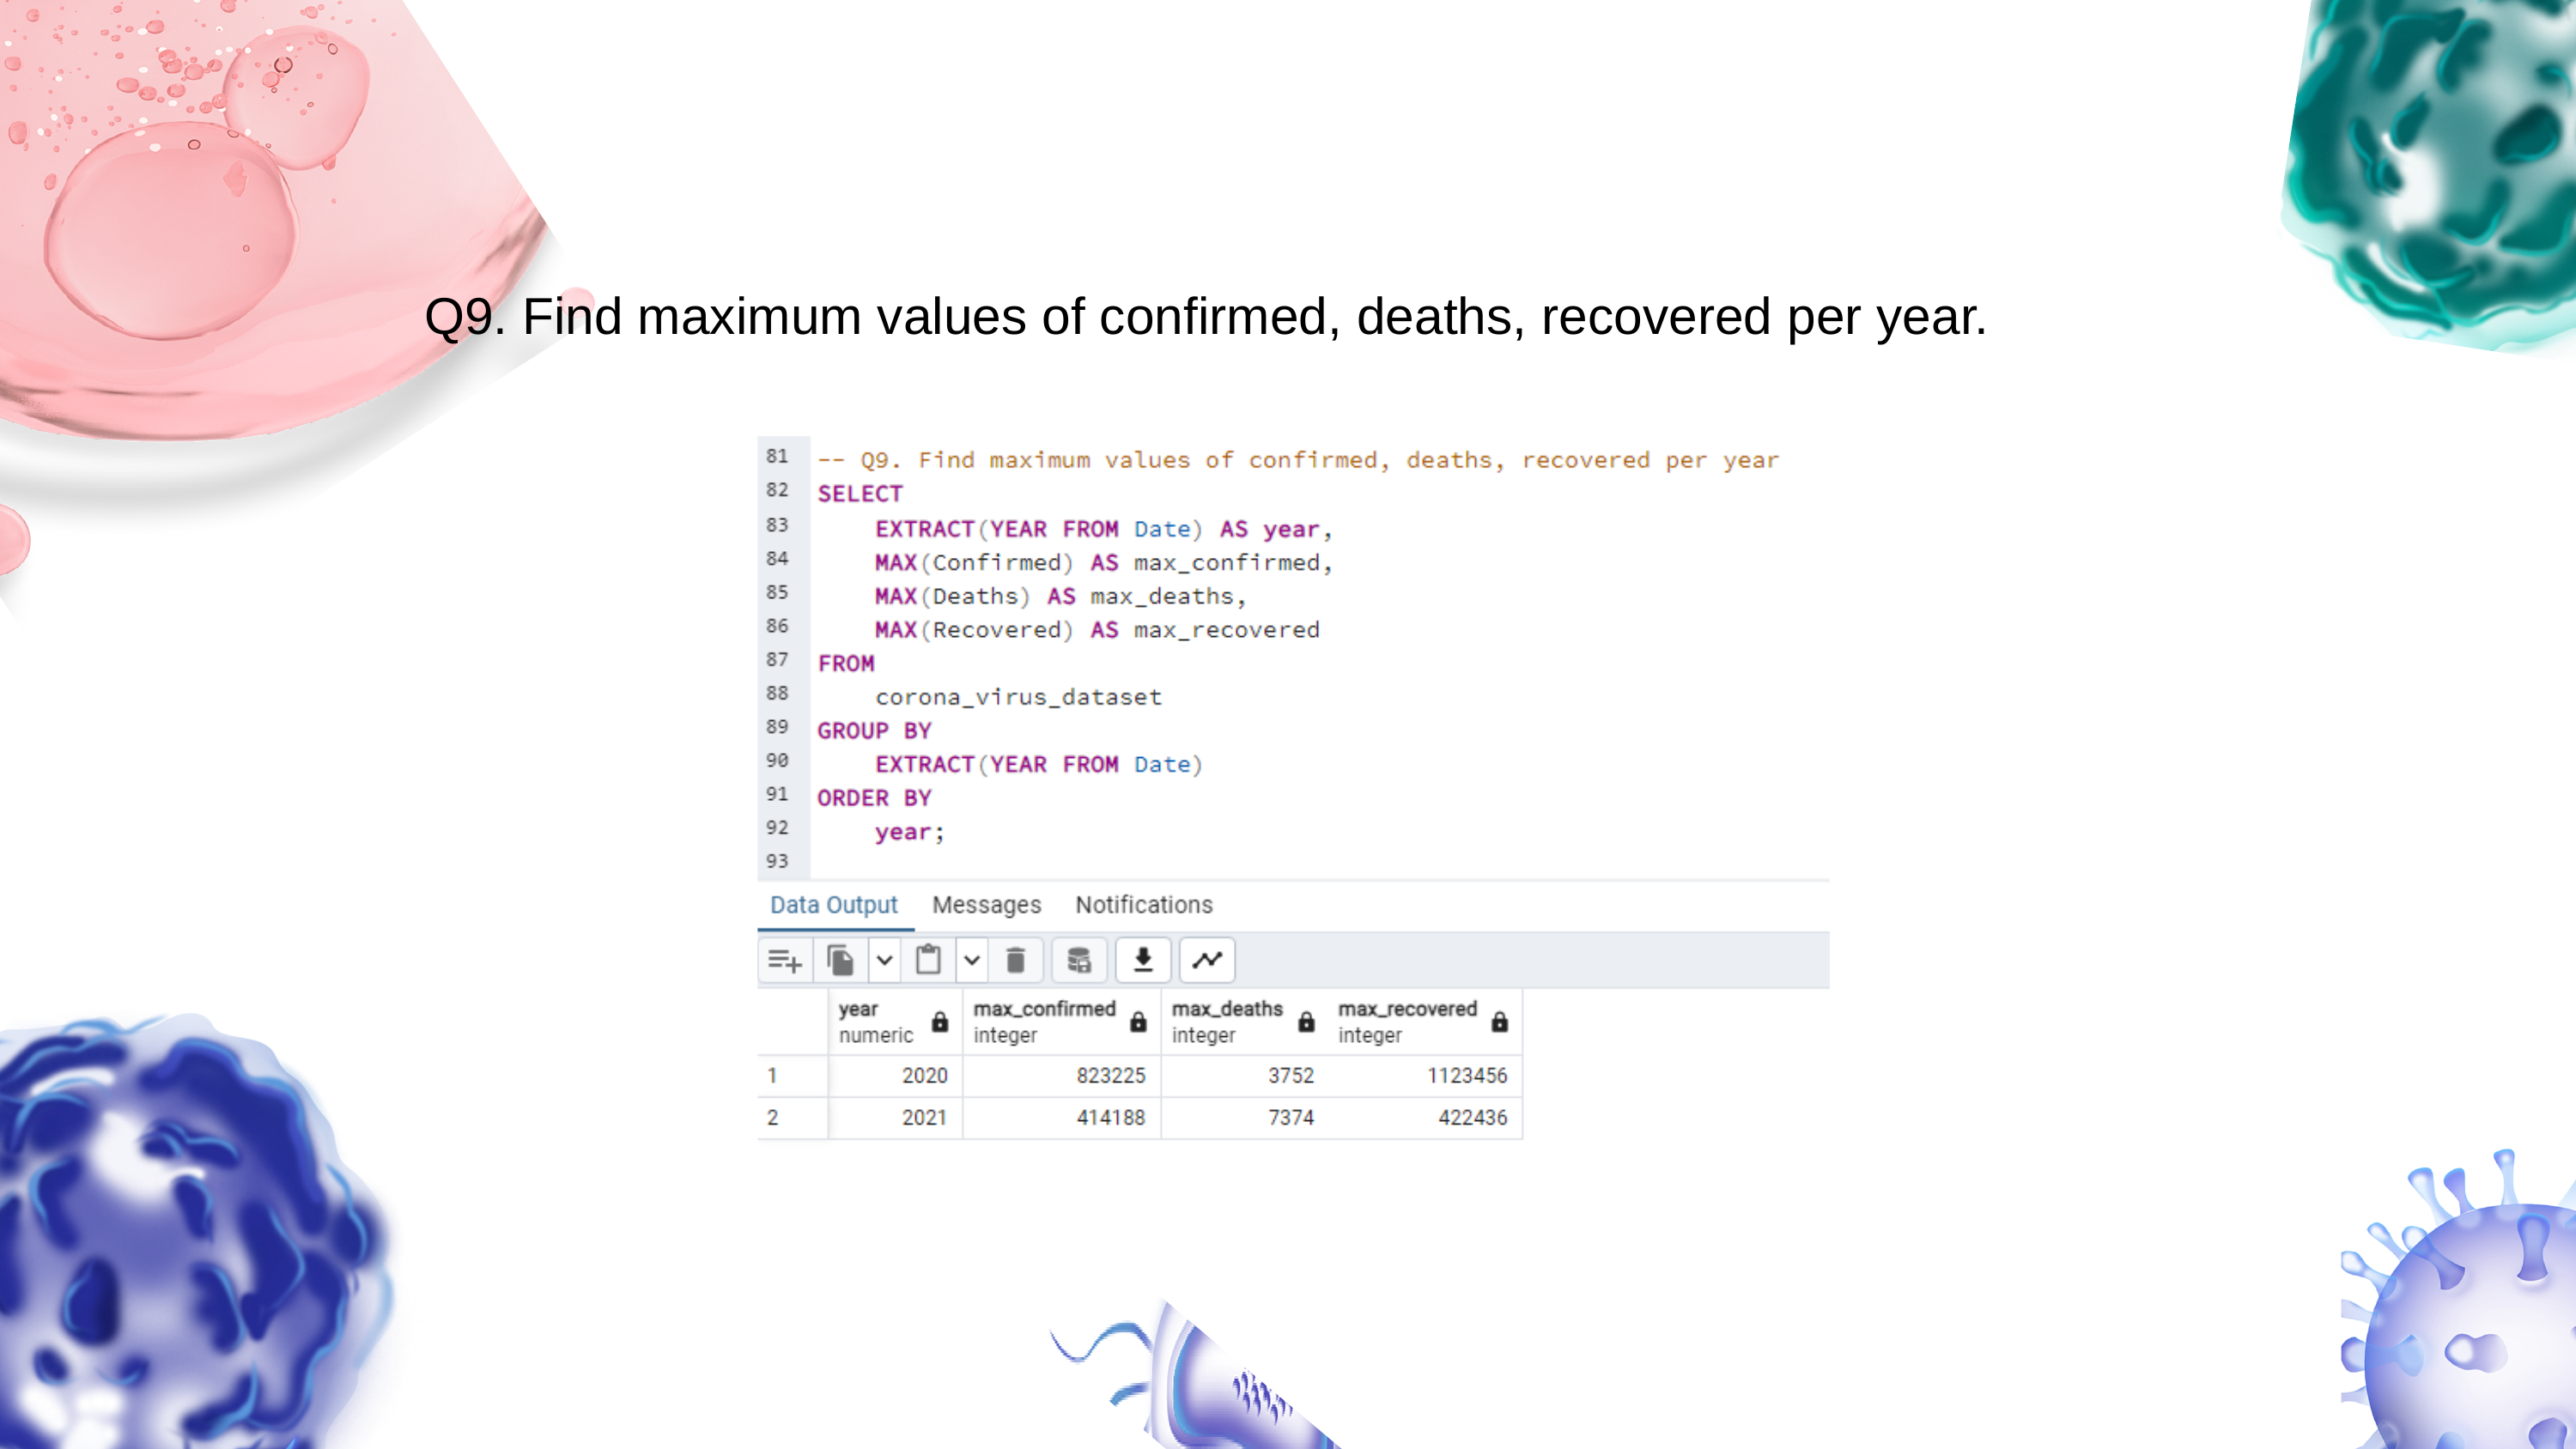

Q9. Find maximum values of confirmed, deaths, recovered per year.